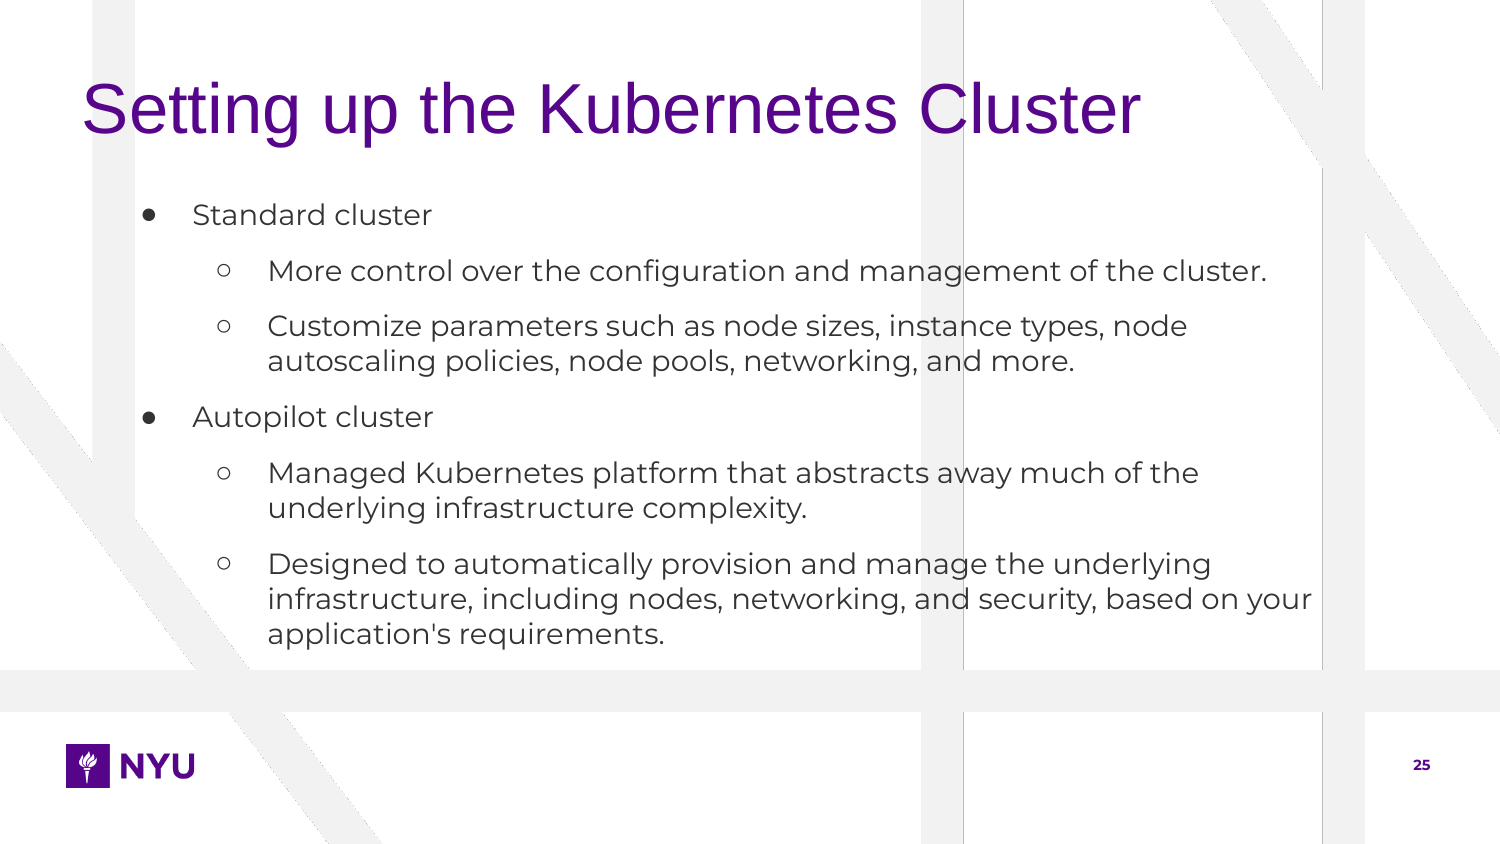

# Setting up the Kubernetes Cluster
Standard cluster
More control over the configuration and management of the cluster.
Customize parameters such as node sizes, instance types, node autoscaling policies, node pools, networking, and more.
Autopilot cluster
Managed Kubernetes platform that abstracts away much of the underlying infrastructure complexity.
Designed to automatically provision and manage the underlying infrastructure, including nodes, networking, and security, based on your application's requirements.